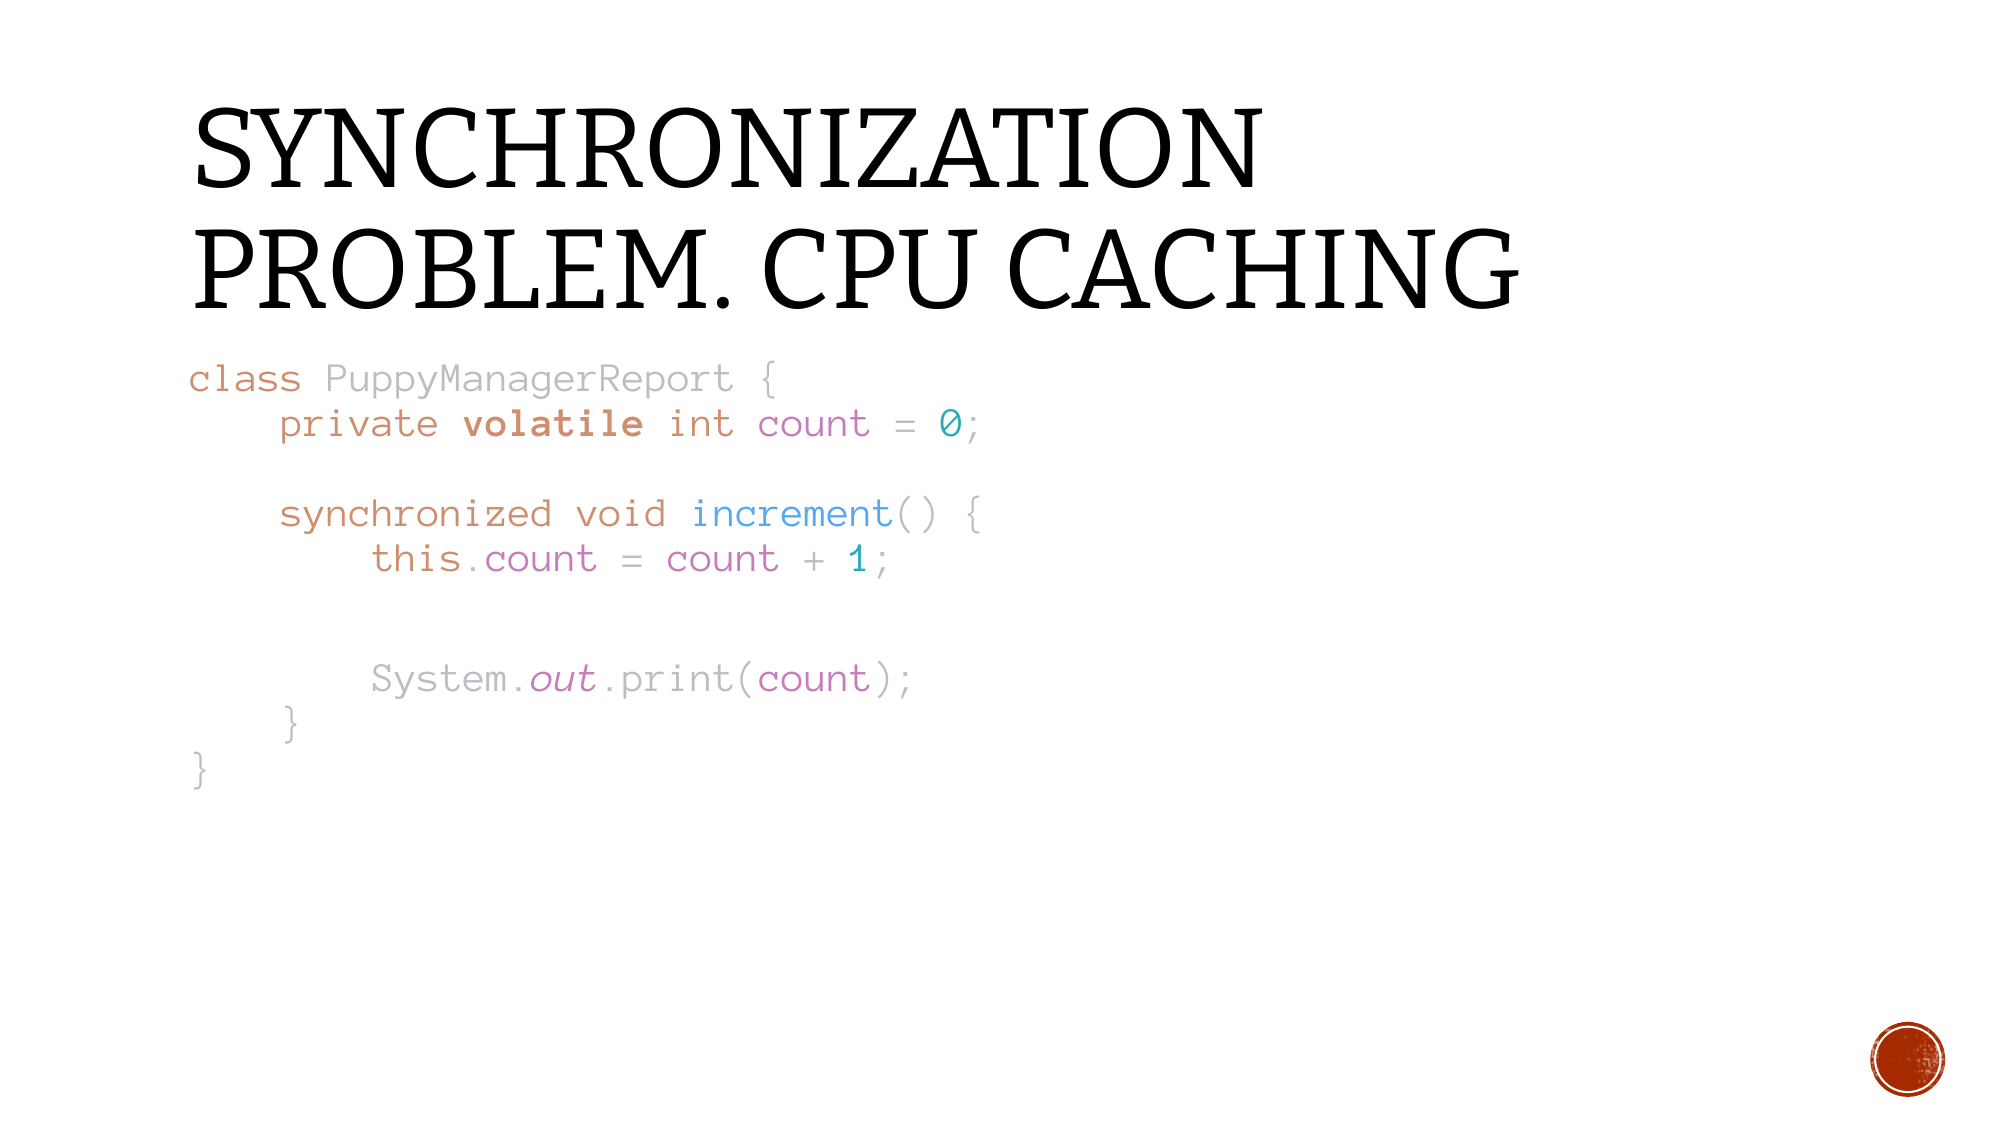

# Synchronization problem. CPU Caching
class PuppyManagerReport {
    private volatile int count = 0;
    synchronized void increment() {
        this.count = count + 1;
        System.out.print(count);
    }
}